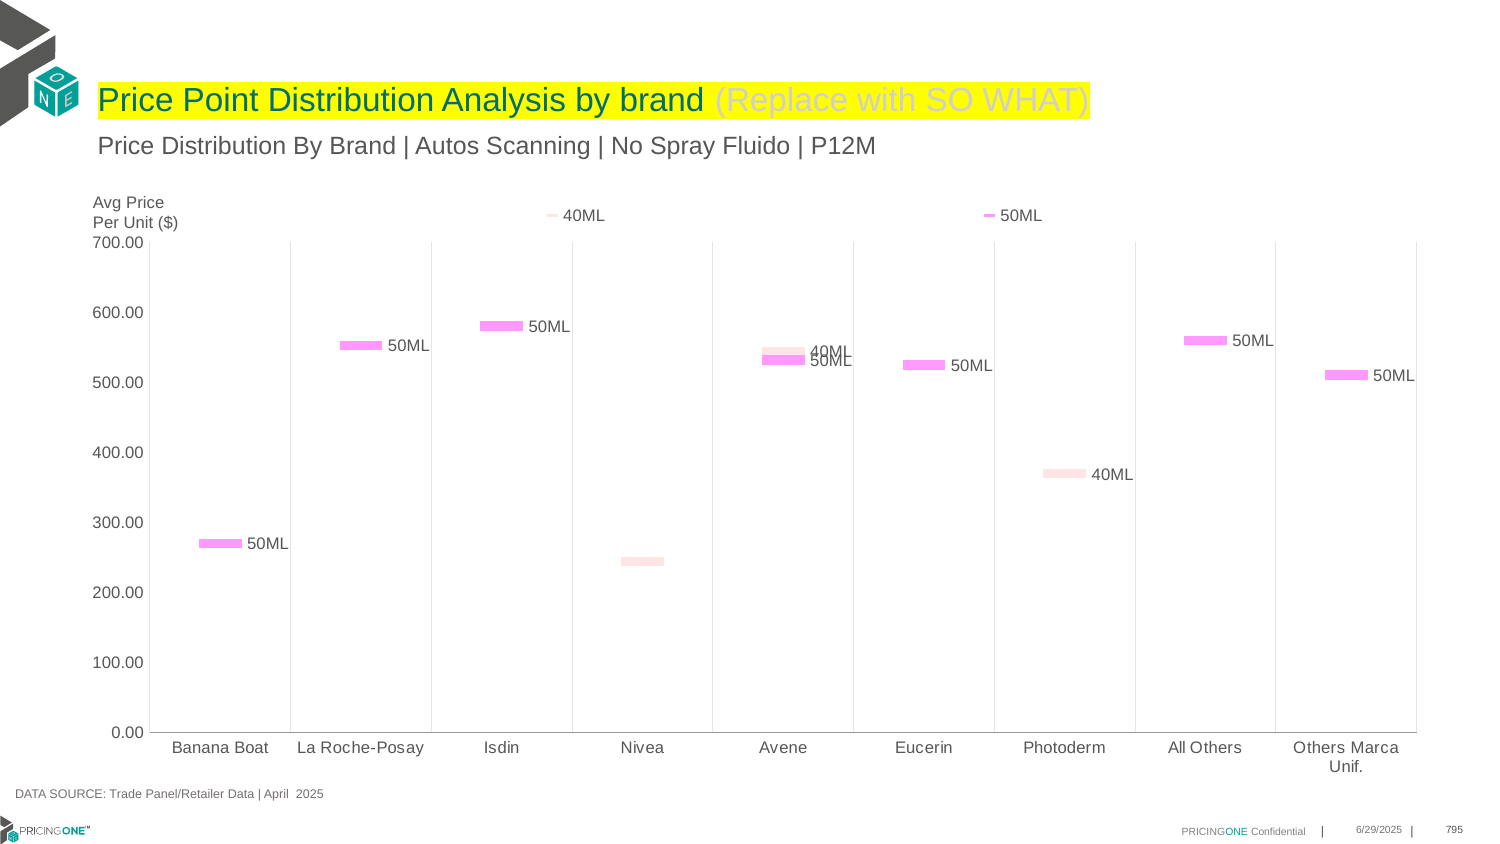

# Price Point Distribution Analysis by brand (Replace with SO WHAT)
Price Distribution By Brand | Autos Scanning | No Spray Fluido | P12M

### Chart

| Category | 40ML | 50ML |
|---|---|---|
| Banana Boat | None | 269.4524 |
| La Roche-Posay | None | 551.9562 |
| Isdin | None | 580.106 |
| Nivea | 243.3535 | None |
| Avene | 543.2395 | 531.5041 |
| Eucerin | None | 524.2492 |
| Photoderm | 369.1292 | None |
| All Others | None | 559.6799 |
| Others Marca Unif. | None | 509.7299 |
Avg Price
Per Unit ($)
DATA SOURCE: Trade Panel/Retailer Data | April  2025
6/29/2025
795